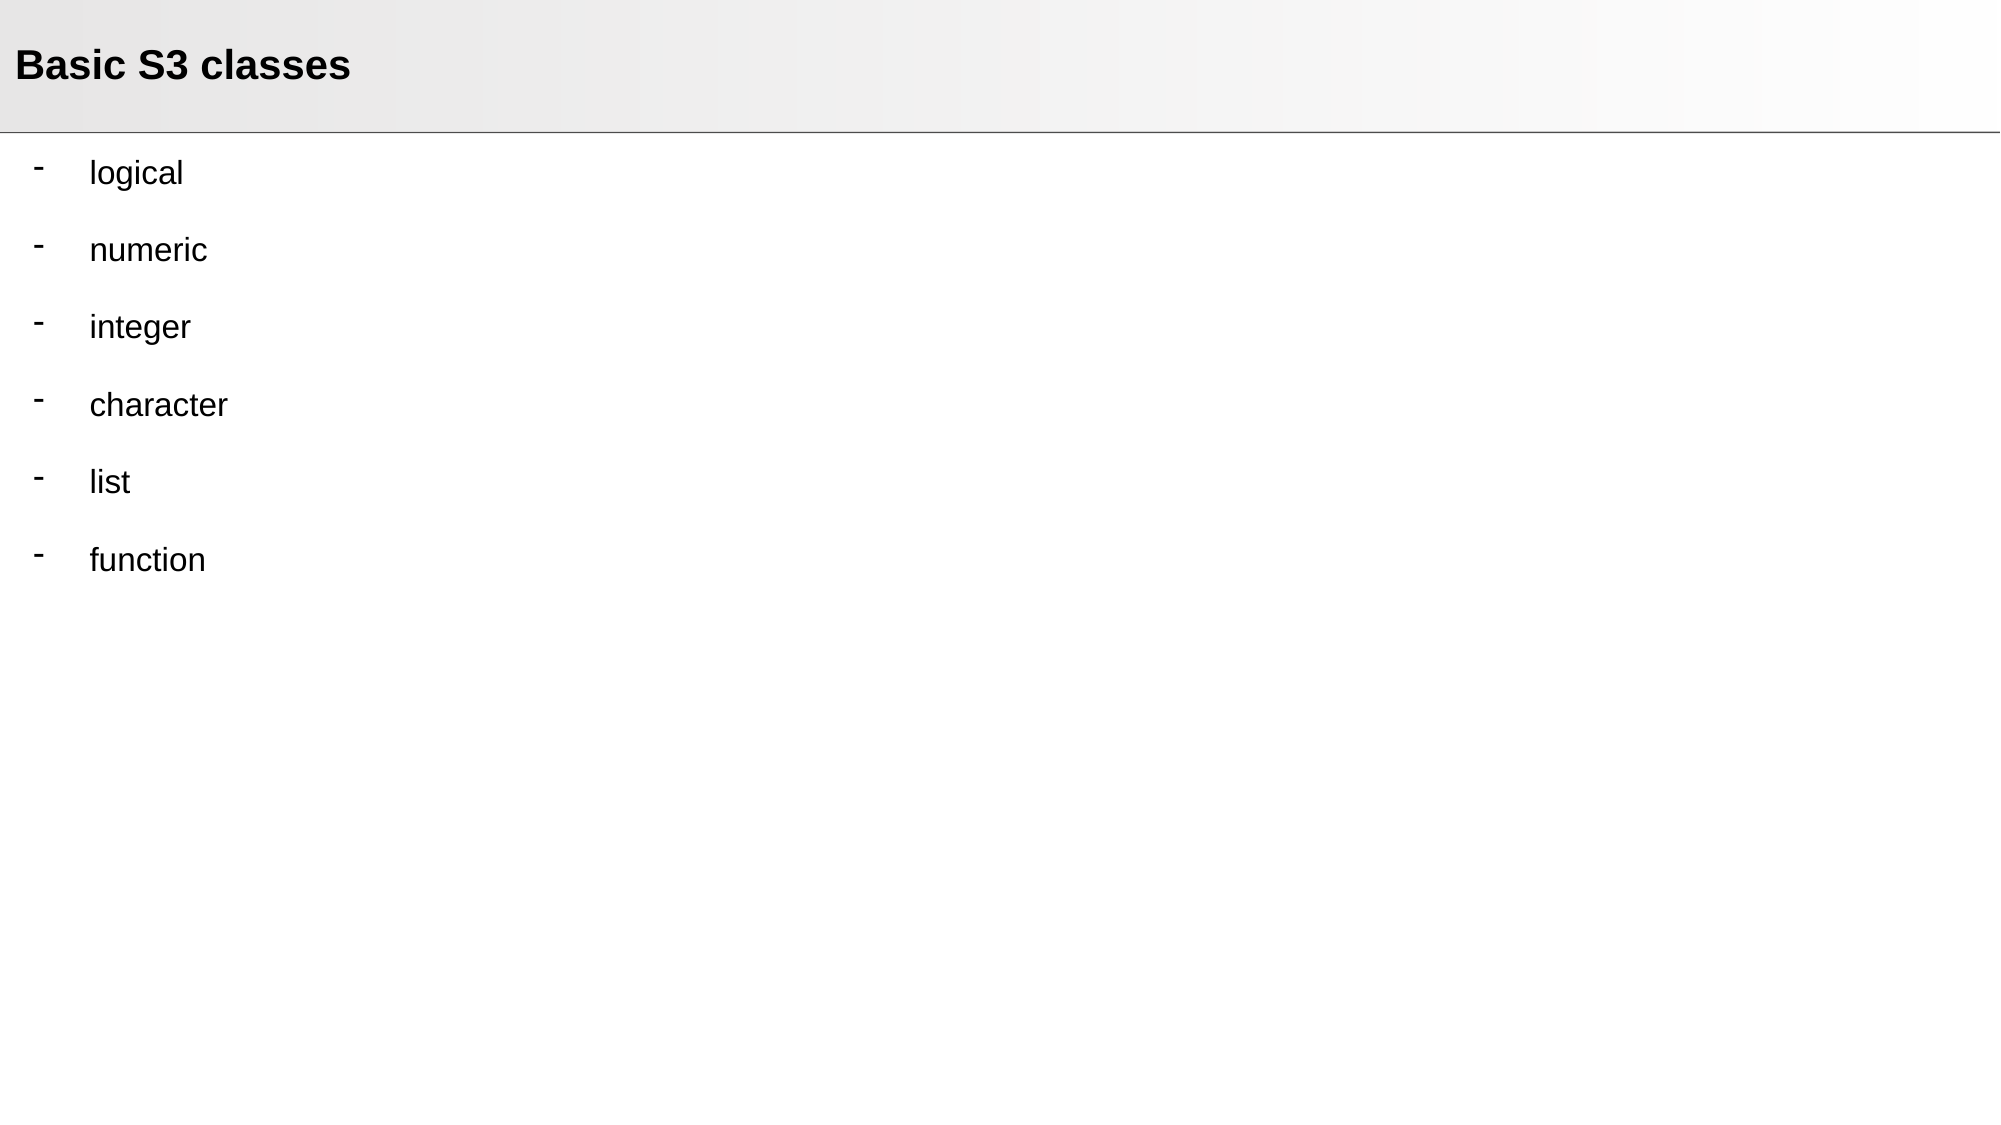

# Basic S3 classes
logical
numeric
integer
character
list
function